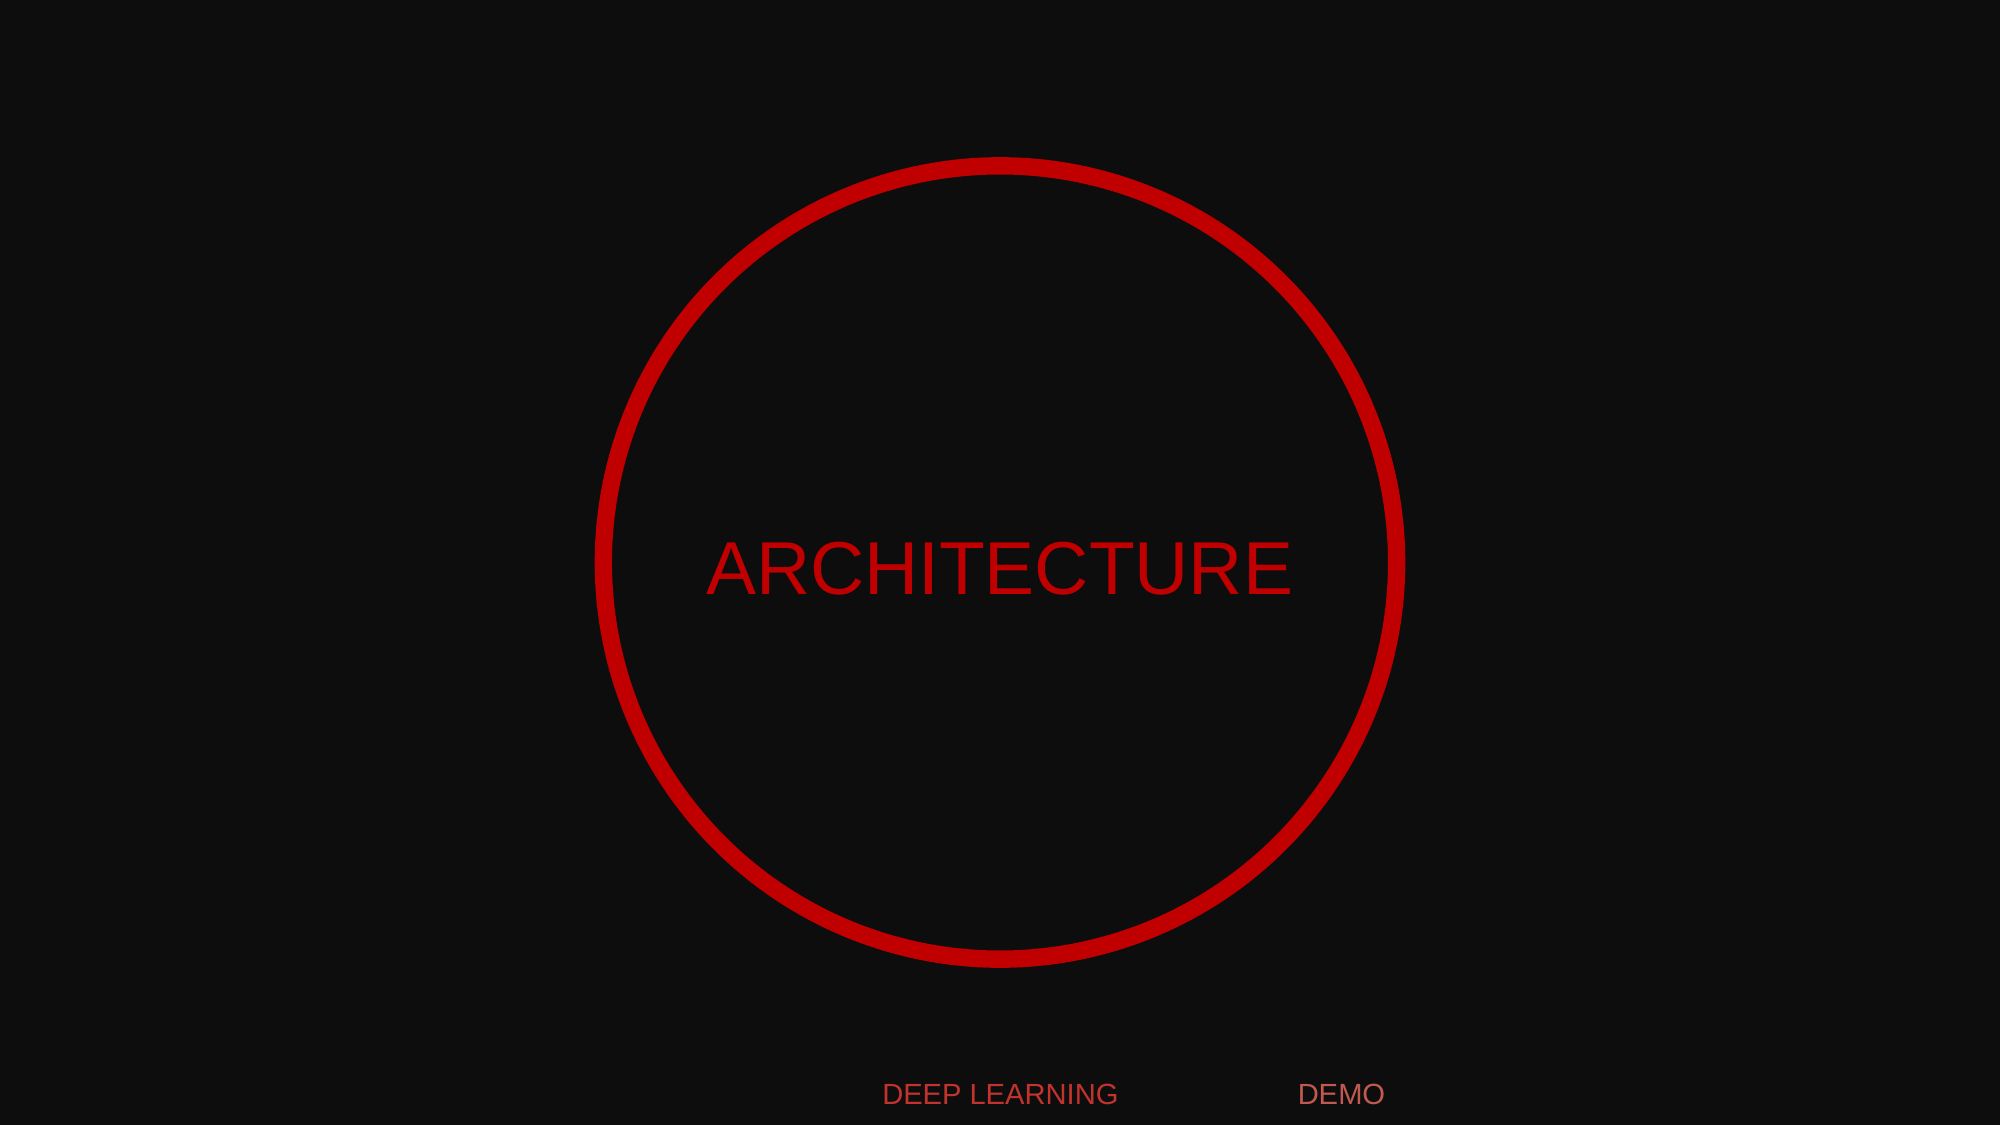

HAND SIGNALS WITH VISUAL DATA
TECHNOLOGIES USED

ARCHITECTURE
DEEP LEARNING
DEMO